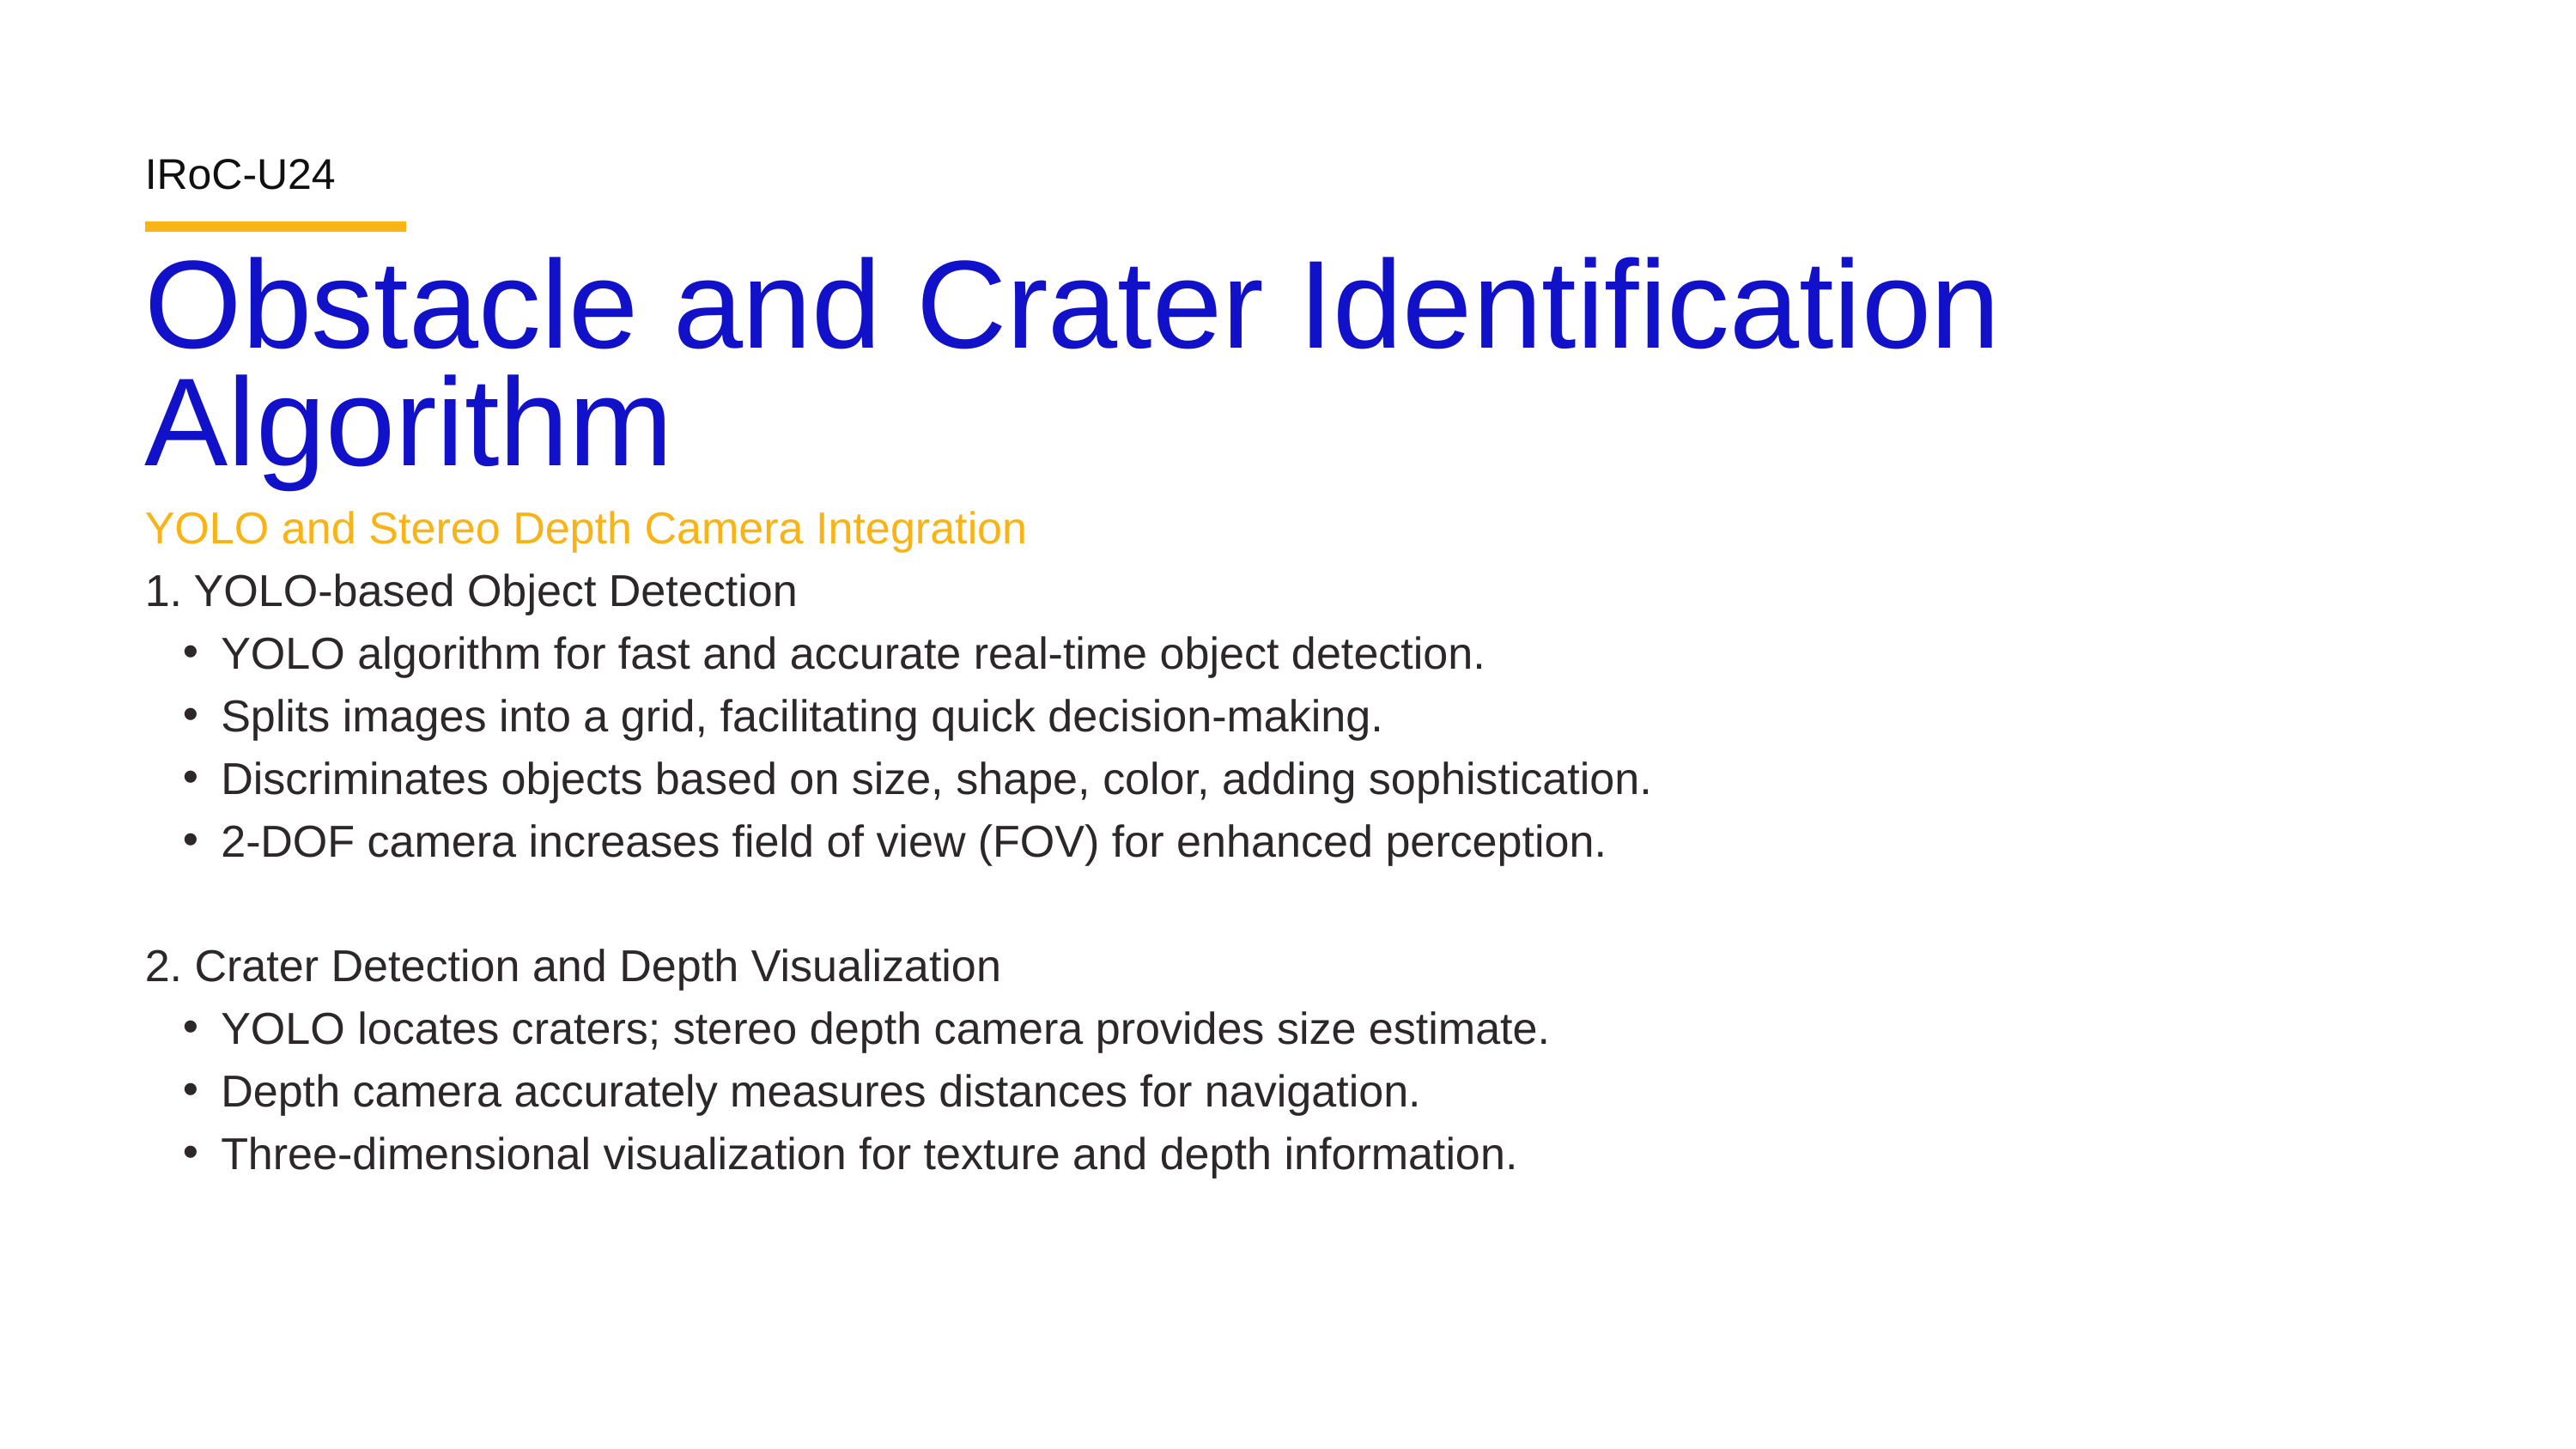

IRoC-U24

Obstacle and Crater Identification Algorithm
YOLO and Stereo Depth Camera Integration
1. YOLO-based Object Detection
YOLO algorithm for fast and accurate real-time object detection.
Splits images into a grid, facilitating quick decision-making.
Discriminates objects based on size, shape, color, adding sophistication.
2-DOF camera increases field of view (FOV) for enhanced perception.

2. Crater Detection and Depth Visualization
YOLO locates craters; stereo depth camera provides size estimate.
Depth camera accurately measures distances for navigation.
Three-dimensional visualization for texture and depth information.